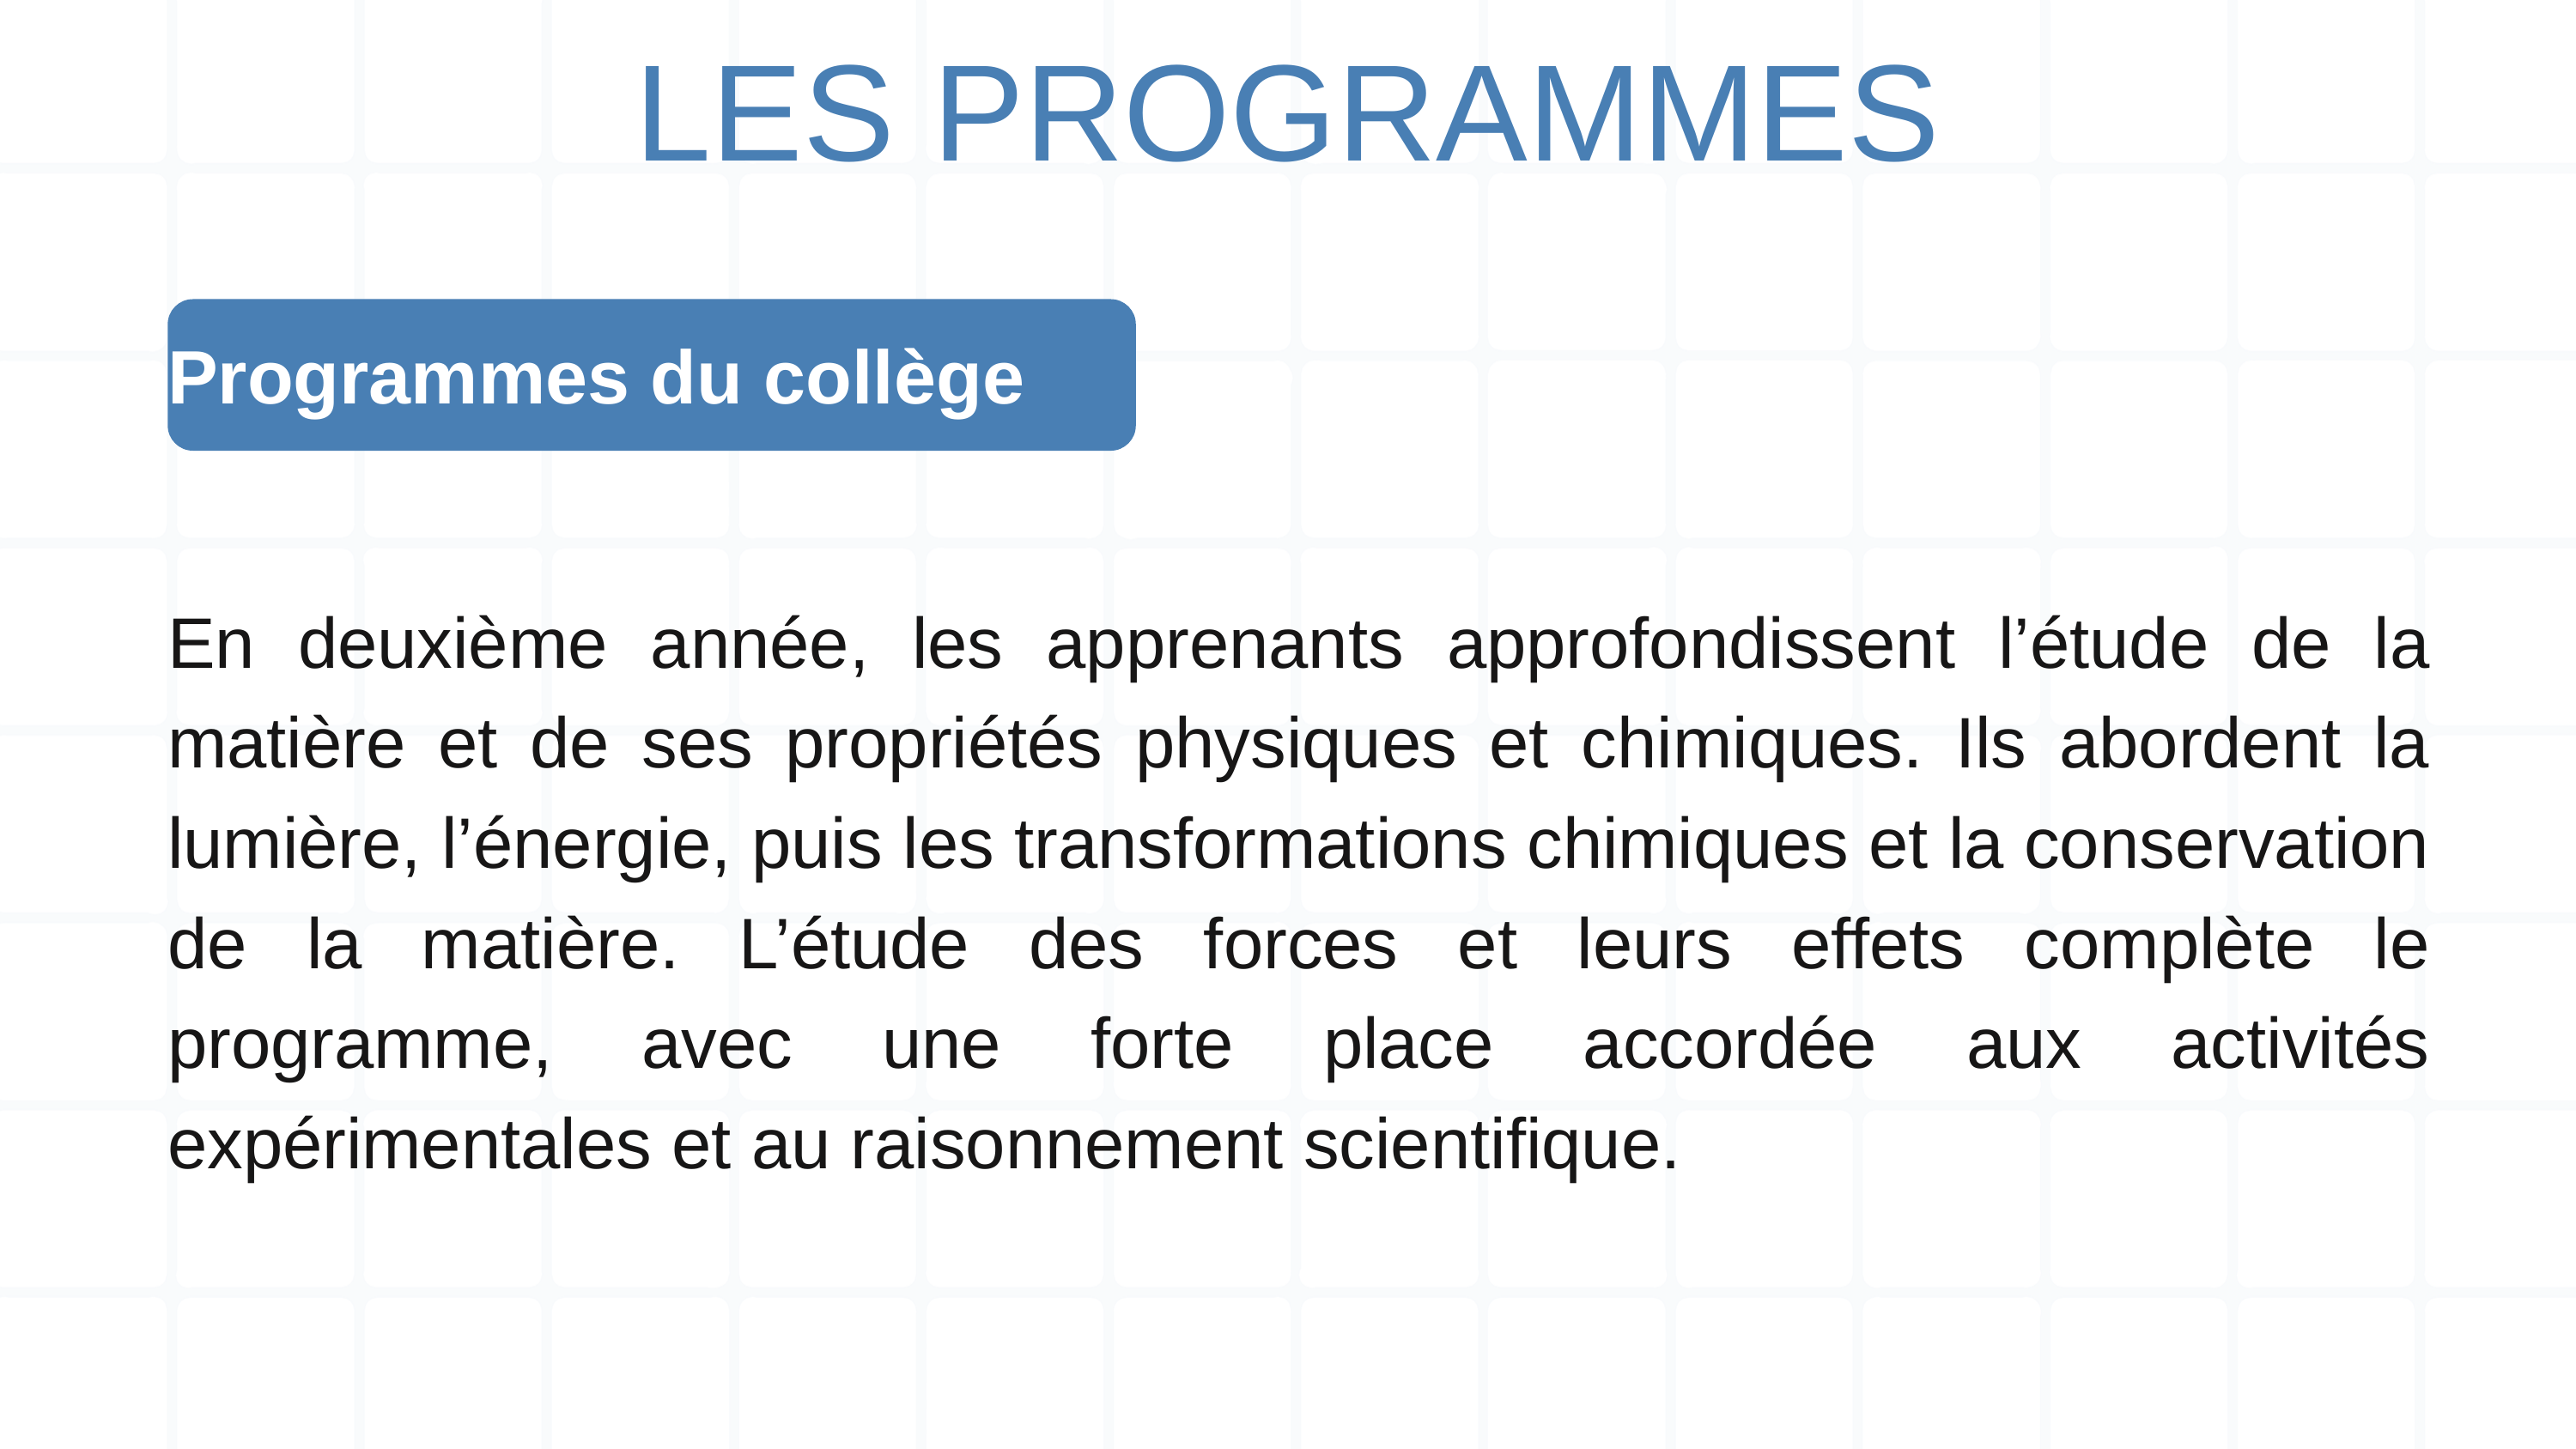

LES PROGRAMMES

Programmes du collège
En deuxième année, les apprenants approfondissent l’étude de la matière et de ses propriétés physiques et chimiques. Ils abordent la lumière, l’énergie, puis les transformations chimiques et la conservation de la matière. L’étude des forces et leurs effets complète le programme, avec une forte place accordée aux activités expérimentales et au raisonnement scientifique.